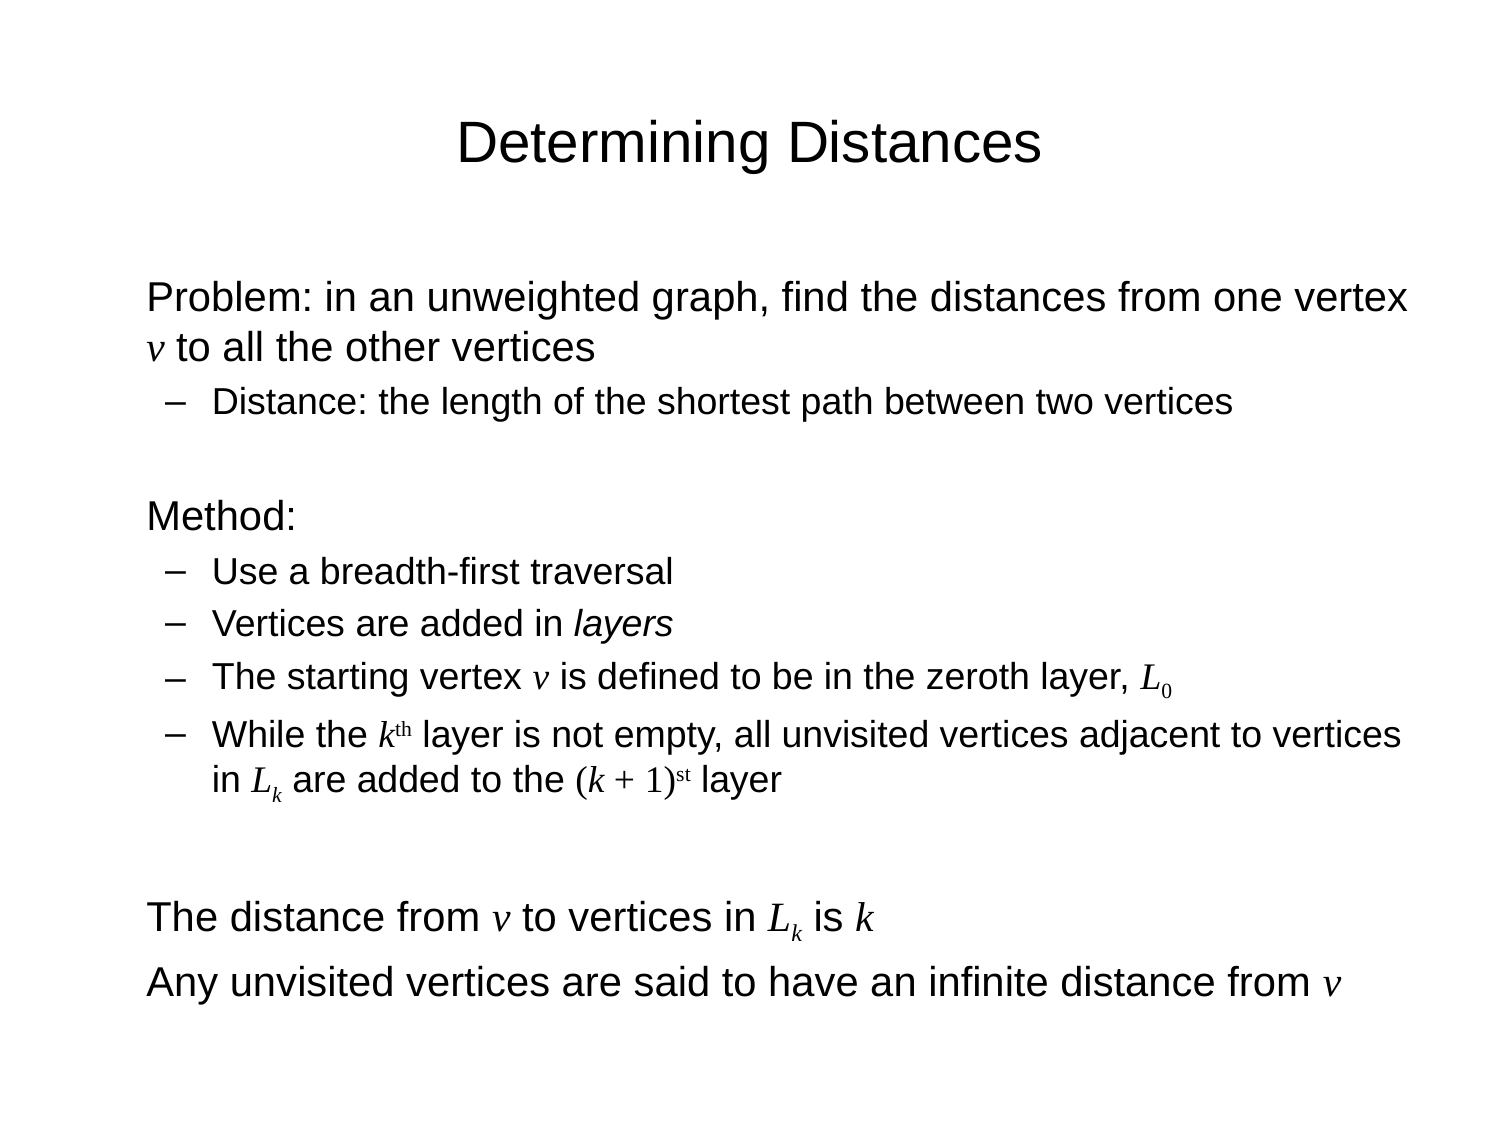

# Determining Distances
	Problem: in an unweighted graph, find the distances from one vertex v to all the other vertices
Distance: the length of the shortest path between two vertices

	Method:
Use a breadth-first traversal
Vertices are added in layers
The starting vertex v is defined to be in the zeroth layer, L0
While the kth layer is not empty, all unvisited vertices adjacent to vertices in Lk are added to the (k + 1)st layer

	The distance from v to vertices in Lk is k
	Any unvisited vertices are said to have an infinite distance from v